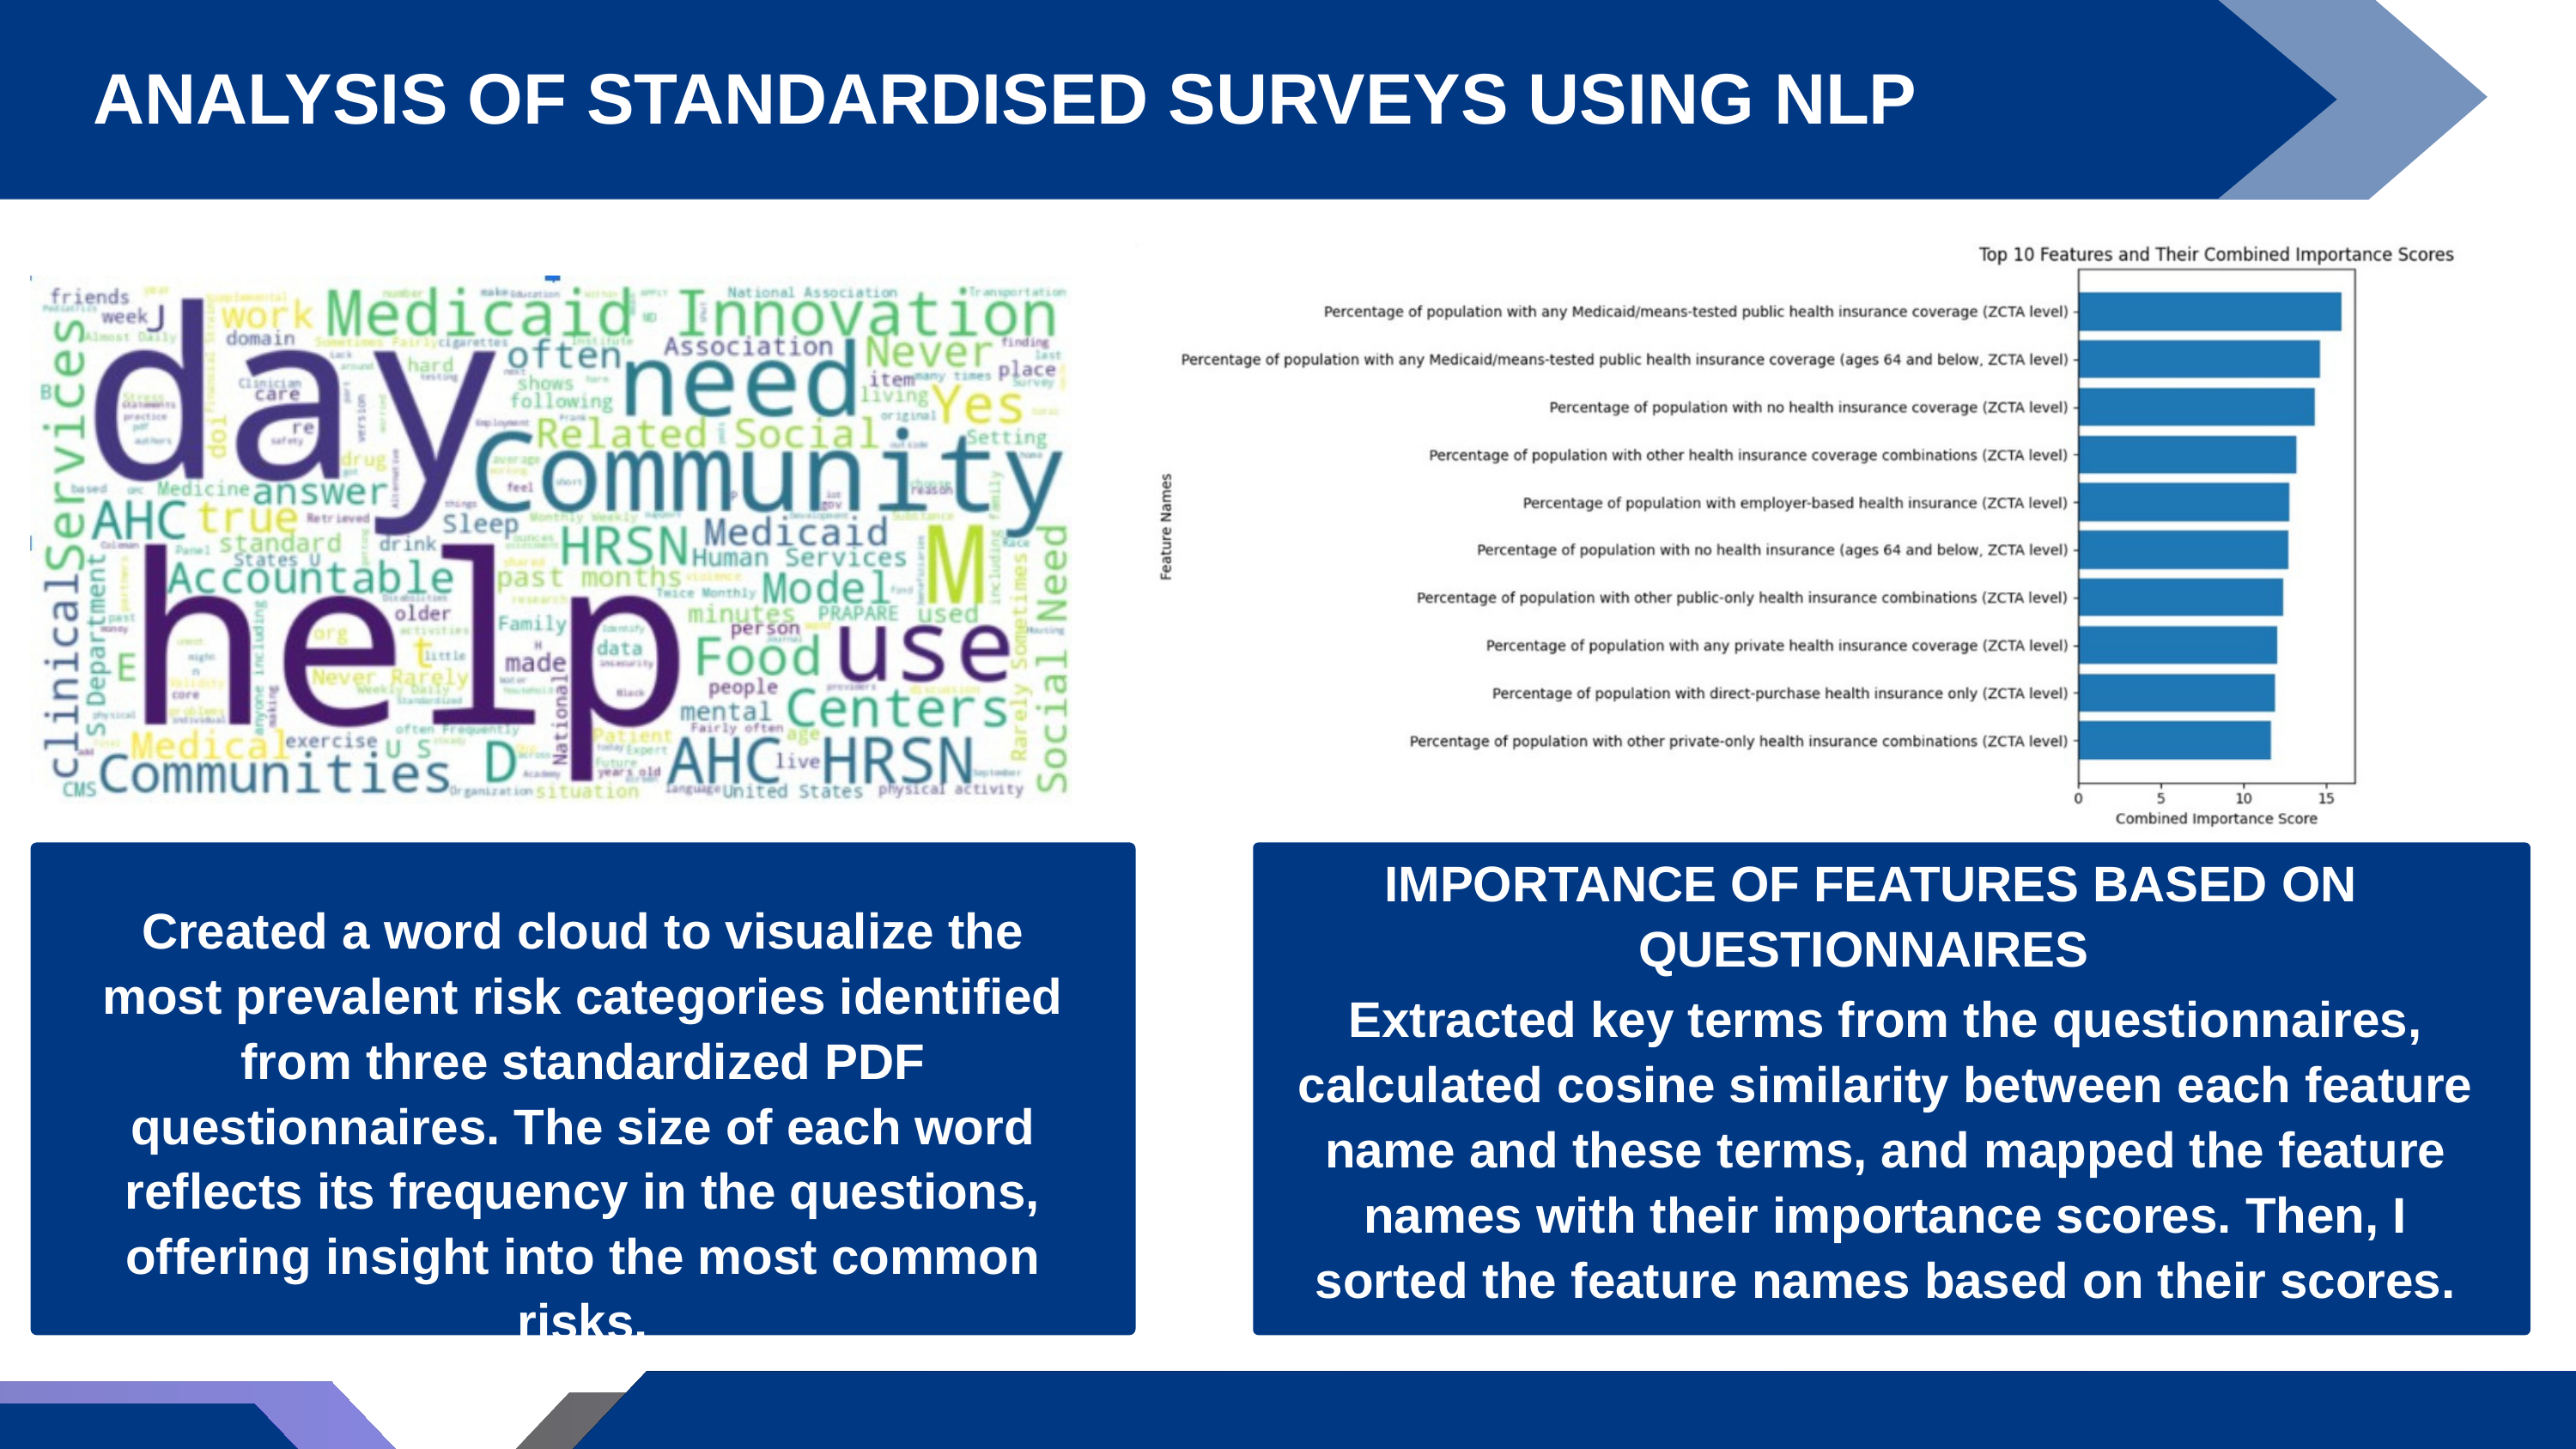

OBJECTIVE 1
ANALYSIS OF STANDARDISED SURVEYS USING NLP

 IMPORTANCE OF FEATURES BASED ON QUESTIONNAIRES
Created a word cloud to visualize the most prevalent risk categories identified from three standardized PDF questionnaires. The size of each word reflects its frequency in the questions, offering insight into the most common risks.
Extracted key terms from the questionnaires, calculated cosine similarity between each feature name and these terms, and mapped the feature names with their importance scores. Then, I sorted the feature names based on their scores.